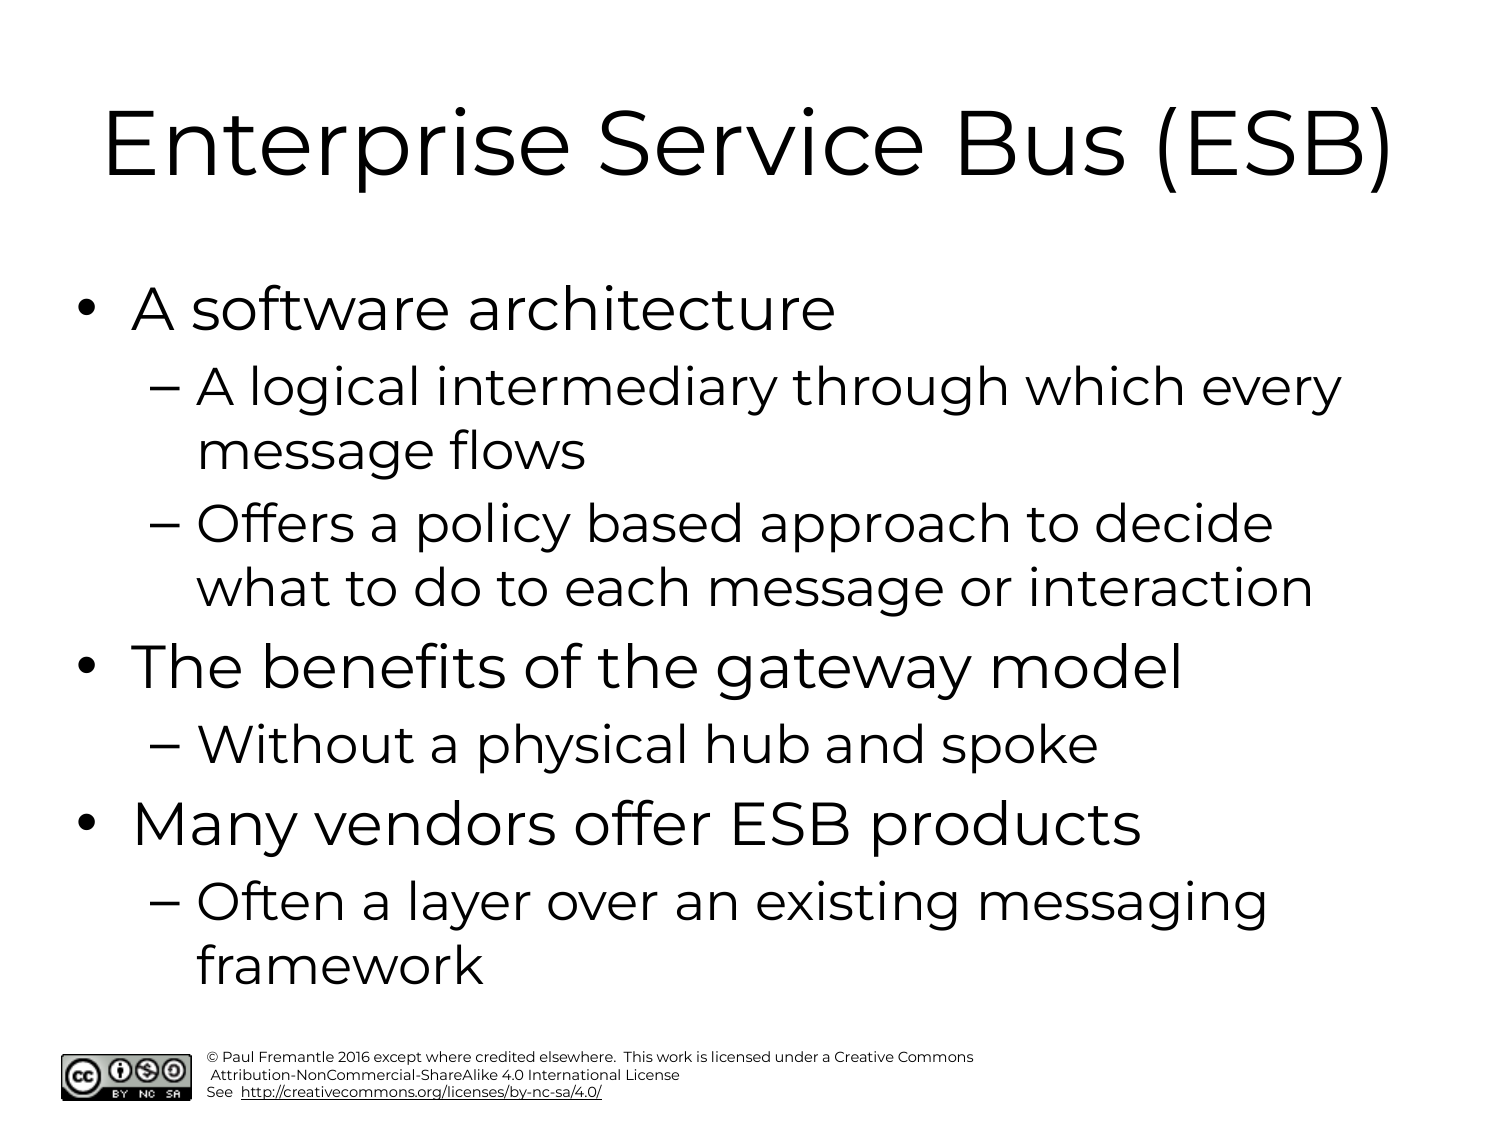

# Enterprise Service Bus (ESB)
A software architecture
A logical intermediary through which every message flows
Offers a policy based approach to decide what to do to each message or interaction
The benefits of the gateway model
Without a physical hub and spoke
Many vendors offer ESB products
Often a layer over an existing messaging framework